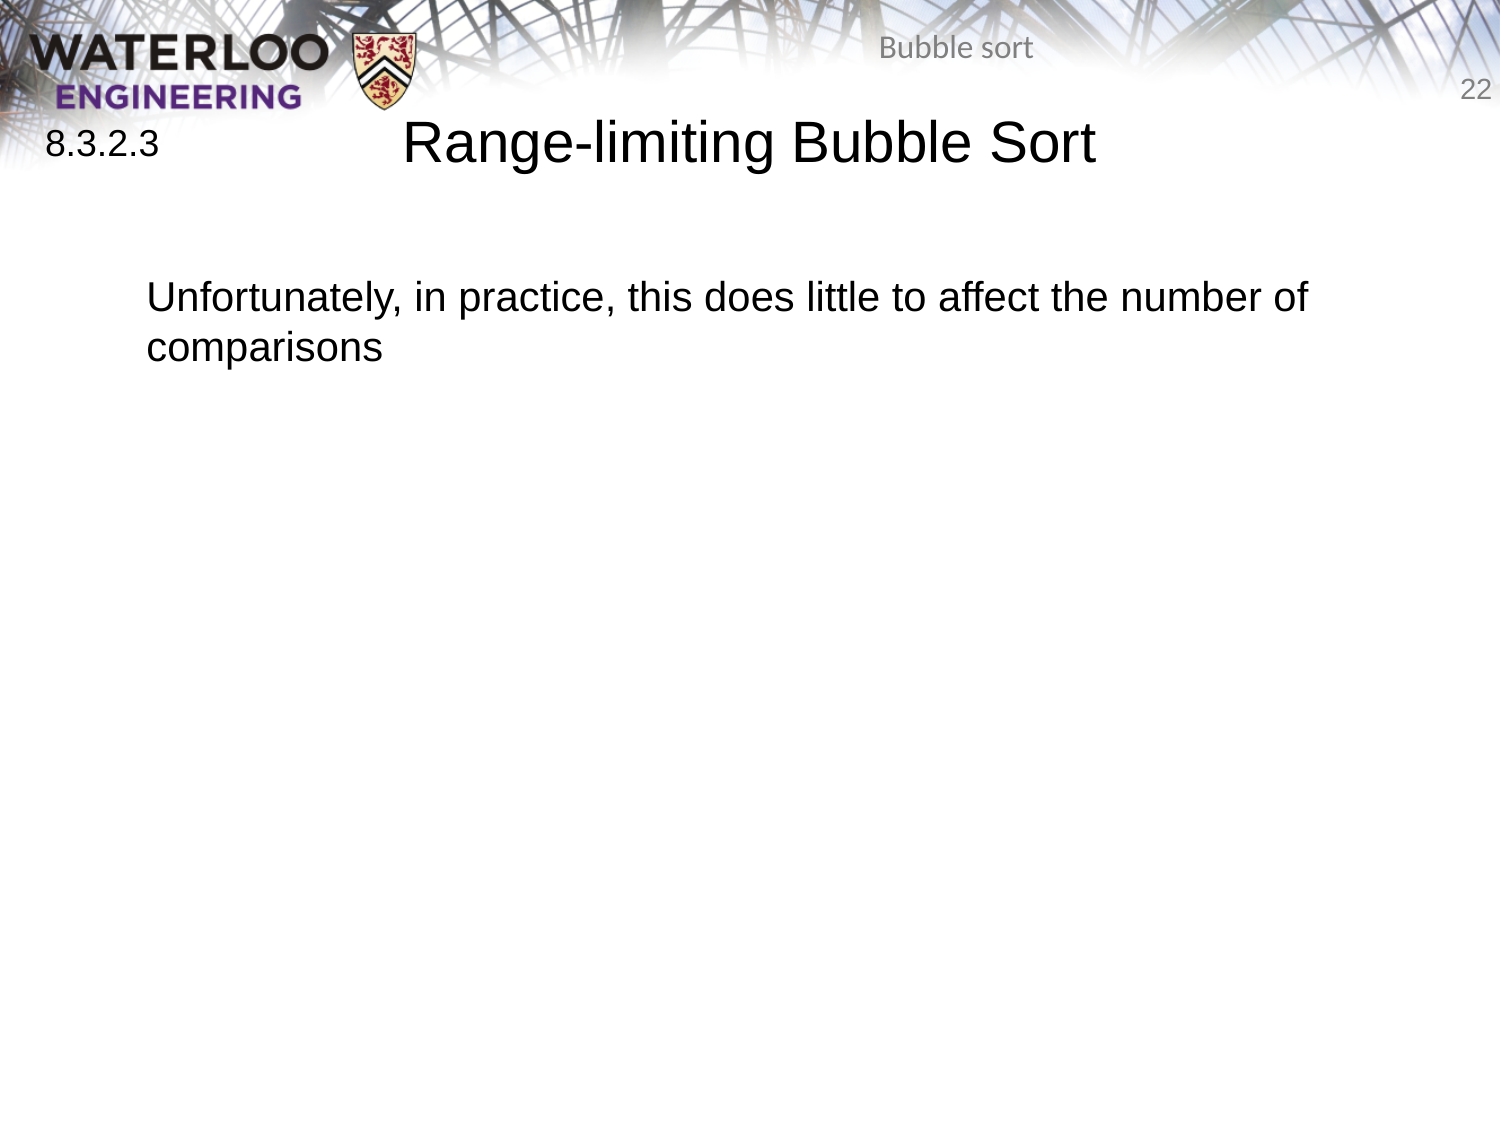

# Range-limiting Bubble Sort
8.3.2.3
	Unfortunately, in practice, this does little to affect the number of comparisons